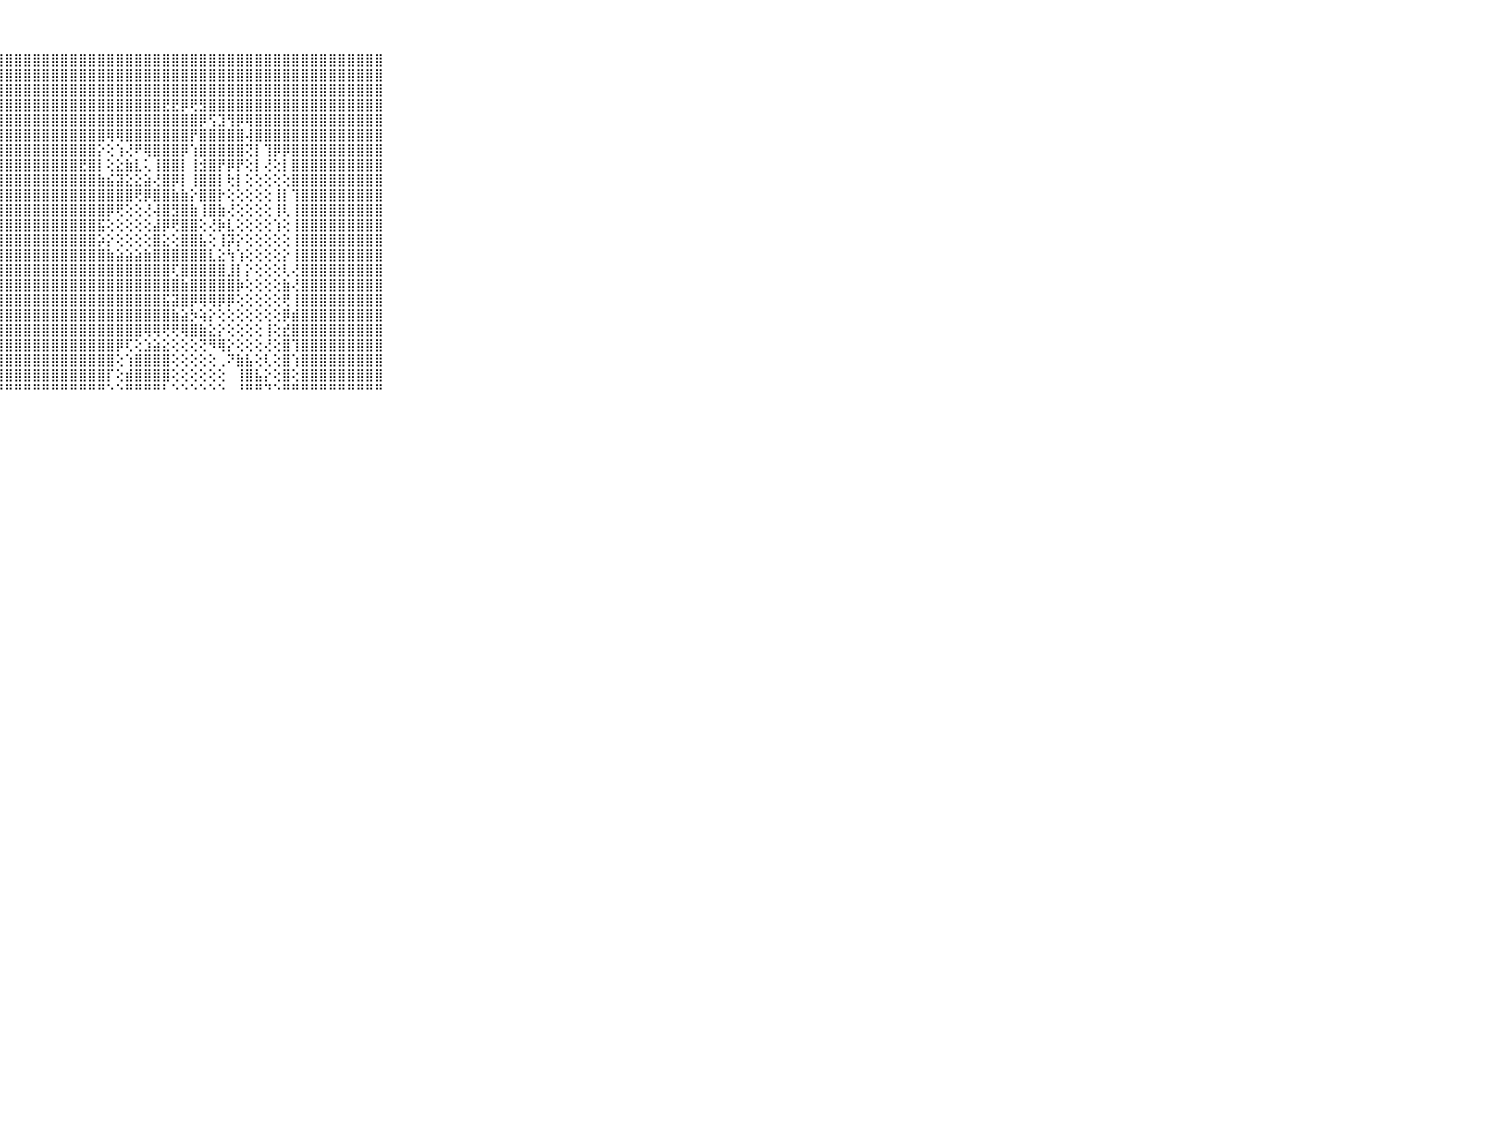

⠀⠀⠀⠀⠀⠀⠀⠀⠀⠀⠀⣿⣿⣿⣿⣿⣿⣿⣿⣿⣿⣿⣿⣿⣿⣿⣿⣿⣿⣿⣿⣿⣿⣿⣿⣿⣿⣿⣿⣿⣿⣿⣿⣿⣿⣿⣿⣿⣿⣿⣿⣿⣿⣿⣿⣿⣿⣿⣿⣿⣿⣿⣿⣿⣿⣿⣿⣿⣿⠀⠀⠀⠀⠀⠀⠀⠀⠀⠀⠀⠀
⠀⠀⠀⠀⠀⠀⠀⠀⠀⠀⠀⣿⣿⣿⣿⣿⣿⣿⣿⣿⣿⣿⣿⣿⣿⣿⣿⣿⣿⣿⣿⣿⣿⣿⣿⣿⣿⣿⣿⣿⣿⣿⣿⣿⣿⣿⣿⣿⣿⣿⣿⣿⣿⣿⣿⣿⣿⣿⣿⣿⣿⣿⣿⣿⣿⣿⣿⣿⣿⠀⠀⠀⠀⠀⠀⠀⠀⠀⠀⠀⠀
⠀⠀⠀⠀⠀⠀⠀⠀⠀⠀⠀⣿⣿⣿⣿⣿⣿⣿⣿⣿⣿⣿⣿⣿⣿⣿⣿⣿⣿⣿⣿⣿⣿⣿⣿⣿⣿⣿⣿⣿⣿⣿⣿⣿⣿⣿⣿⣿⣿⣿⣿⣿⣿⣿⣿⣿⣿⣿⣿⣿⣿⣿⣿⣿⣿⣿⣿⣿⣿⠀⠀⠀⠀⠀⠀⠀⠀⠀⠀⠀⠀
⠀⠀⠀⠀⠀⠀⠀⠀⠀⠀⠀⣿⣿⣿⣿⣿⣿⣿⣿⣿⣿⣿⣿⣿⣿⣿⣿⣿⣿⣿⣿⣿⣿⣿⣿⣿⣿⣿⣿⣿⣿⣿⣿⣿⣿⣟⣟⡿⢟⣻⣿⣿⣿⣿⣿⣿⣿⣿⣿⣿⣿⣿⣿⣿⣿⣿⣿⣿⣿⠀⠀⠀⠀⠀⠀⠀⠀⠀⠀⠀⠀
⠀⠀⠀⠀⠀⠀⠀⠀⠀⠀⠀⣿⣿⣿⣿⣿⣿⣿⣿⣿⣿⣿⣿⣿⣿⣿⣿⣿⣿⣿⣿⣿⣿⣿⣿⣿⣿⣿⣿⣿⣿⣿⣿⣿⣿⣿⣿⣿⣿⡿⢫⣹⢻⡿⢿⣿⣿⣿⣿⣿⣿⣿⣿⣿⣿⣿⣿⣿⣿⠀⠀⠀⠀⠀⠀⠀⠀⠀⠀⠀⠀
⠀⠀⠀⠀⠀⠀⠀⠀⠀⠀⠀⣿⣿⣿⣿⣿⣿⣿⣿⣿⣿⣿⣿⣿⣿⣿⣿⣿⣿⣿⣿⣿⣿⣿⣿⣿⣿⣿⣿⢿⢿⣿⣿⣿⣿⣿⣿⣿⡟⣿⣿⣿⣿⣿⢼⣿⣿⣿⣿⣿⣿⣿⣿⣿⣿⣿⣿⣿⣿⠀⠀⠀⠀⠀⠀⠀⠀⠀⠀⠀⠀
⠀⠀⠀⠀⠀⠀⠀⠀⠀⠀⠀⣿⣿⣿⣿⣿⣿⣿⣿⣿⣿⣿⣿⣿⣿⣿⣿⣿⣿⣿⣿⣿⣿⣿⣿⣿⣿⣿⡕⢕⢱⢜⠟⢿⣿⣿⣿⡿⢱⣿⣿⣿⣿⣿⢝⡇⢹⡿⡿⣿⣿⣿⣿⣿⣿⣿⣿⣿⣿⠀⠀⠀⠀⠀⠀⠀⠀⠀⠀⠀⠀
⠀⠀⠀⠀⠀⠀⠀⠀⠀⠀⠀⣿⣿⣿⣿⣿⣿⣿⣿⣿⣿⣿⣿⣿⣿⣿⣿⣿⣿⣿⣿⣿⣿⣿⣿⣿⣟⣿⡇⢕⣕⣷⣇⢅⢸⣿⣿⡇⢸⣺⣿⡟⡿⡟⢕⡇⢜⢕⡇⣿⣿⣿⣿⣿⣿⣿⣿⣿⣿⠀⠀⠀⠀⠀⠀⠀⠀⠀⠀⠀⠀
⠀⠀⠀⠀⠀⠀⠀⠀⠀⠀⠀⣿⣿⣿⣿⣿⣿⣿⣿⣿⣿⣿⣿⣿⣿⣿⣿⣿⣿⣿⣿⣿⣿⣿⣿⣿⣿⣿⣷⣮⣽⣕⣕⣵⢜⣿⡿⡇⢸⣿⣿⡇⢗⡇⢕⢕⢕⢕⢕⣿⣿⣿⣿⣿⣿⣿⣿⣿⣿⠀⠀⠀⠀⠀⠀⠀⠀⠀⠀⠀⠀
⠀⠀⠀⠀⠀⠀⠀⠀⠀⠀⠀⣿⣿⣿⣿⣿⣿⣿⣿⣿⣿⣿⣿⣿⣿⣿⣿⣿⣿⣿⣿⣿⣿⣿⣿⣿⣿⣿⣿⣿⣿⣿⢟⡿⣿⣿⣷⣷⡕⣿⣿⡗⢕⢕⢕⢕⢕⢸⡇⢹⣿⣿⣿⣿⣿⣿⣿⣿⣿⠀⠀⠀⠀⠀⠀⠀⠀⠀⠀⠀⠀
⠀⠀⠀⠀⠀⠀⠀⠀⠀⠀⠀⣿⣿⣿⣿⣿⣿⣿⣿⣿⣿⣿⣿⣿⣿⣿⣿⣿⣿⣿⣿⣿⣿⣿⣿⣿⣿⣿⣿⡿⢟⢕⢕⢜⢼⣿⣻⣿⣷⢸⣿⣷⢜⢕⢕⢕⢕⢸⢇⢸⣿⣿⣿⣿⣿⣿⣿⣿⣿⠀⠀⠀⠀⠀⠀⠀⠀⠀⠀⠀⠀
⠀⠀⠀⠀⠀⠀⠀⠀⠀⠀⠀⣿⣿⣿⣿⣿⣿⣿⣿⣿⣿⣿⣿⣿⣿⣿⣿⣿⣿⣿⣿⣿⣿⣿⣿⣿⣿⣿⣯⢕⢕⢕⢕⢕⣼⡿⢟⣿⣿⢕⢜⡷⣇⢕⢕⢕⢕⢱⢕⢸⣿⣿⣿⣿⣿⣿⣿⣿⣿⠀⠀⠀⠀⠀⠀⠀⠀⠀⠀⠀⠀
⠀⠀⠀⠀⠀⠀⠀⠀⠀⠀⠀⣿⣿⣿⣿⣿⣿⣿⣿⣿⣿⣿⣿⣿⣿⣿⣿⣿⣿⣿⣿⣿⣿⣿⣿⣿⣿⣿⡵⡕⢕⢕⢕⢕⣿⣕⢕⣿⣿⣧⢕⢸⡽⡕⢕⢕⢕⢕⢕⢸⣿⣿⣿⣿⣿⣿⣿⣿⣿⠀⠀⠀⠀⠀⠀⠀⠀⠀⠀⠀⠀
⠀⠀⠀⠀⠀⠀⠀⠀⠀⠀⠀⣿⣿⣿⣿⣿⣿⣿⣿⣿⣿⣿⣿⣿⣿⣿⣿⣿⣿⣿⣿⣿⣿⣿⣿⣿⣿⣿⣿⣷⣵⣵⣵⣷⣿⣿⣿⣿⣿⣿⣇⣕⢳⢱⢕⢕⢕⢕⡕⢸⣿⣿⣿⣿⣿⣿⣿⣿⣿⠀⠀⠀⠀⠀⠀⠀⠀⠀⠀⠀⠀
⠀⠀⠀⠀⠀⠀⠀⠀⠀⠀⠀⣿⣿⣿⣿⣿⣿⣿⣿⣿⣿⣿⣿⣿⣿⣿⣿⣿⣿⣿⣿⣿⣿⣿⣿⣿⣿⣿⣿⣿⣿⣿⣿⣿⣿⣿⢏⣿⣿⣿⣿⣿⣸⡇⡕⢕⢕⢕⢇⢜⣿⣿⣿⣿⣿⣿⣿⣿⣿⠀⠀⠀⠀⠀⠀⠀⠀⠀⠀⠀⠀
⠀⠀⠀⠀⠀⠀⠀⠀⠀⠀⠀⣿⣿⣿⣿⣿⣿⣿⣿⣿⣿⣿⣿⣿⣿⣿⣿⣿⣿⣿⣿⣿⣿⣿⣿⣿⣿⣿⣿⣿⣿⣿⣿⣿⣿⣿⣿⣷⣿⣿⣿⣿⣿⡷⢕⢕⢕⢕⣷⢜⣿⣿⣿⣿⣿⣿⣿⣿⣿⠀⠀⠀⠀⠀⠀⠀⠀⠀⠀⠀⠀
⠀⠀⠀⠀⠀⠀⠀⠀⠀⠀⠀⣿⣿⣿⣿⣿⣿⣿⣿⣿⣿⣿⣿⣿⣿⣿⣿⣿⣿⣿⣿⣿⣿⣿⣿⣿⣿⣿⣿⣿⣿⣿⣿⣿⣿⣯⣽⣿⡿⢿⢿⡿⡿⢕⢕⢕⢕⢕⢟⢸⣿⣿⣿⣿⣿⣿⣿⣿⣿⠀⠀⠀⠀⠀⠀⠀⠀⠀⠀⠀⠀
⠀⠀⠀⠀⠀⠀⠀⠀⠀⠀⠀⣿⣿⣿⣿⣿⣿⣿⣿⣿⣿⣿⣿⣿⣿⣿⣿⣿⣿⣿⣿⣿⣿⣿⣿⣿⣿⣿⣿⣿⣿⣿⣿⣿⣿⣿⣷⣵⡳⢵⡕⢕⢕⢕⢕⢕⢕⢕⡿⣾⣿⣿⣿⣿⣿⣿⣿⣿⣿⠀⠀⠀⠀⠀⠀⠀⠀⠀⠀⠀⠀
⠀⠀⠀⠀⠀⠀⠀⠀⠀⠀⠀⣿⣿⣿⣿⣿⣿⣿⣿⣿⣿⣿⣿⣿⣿⣿⣿⣿⣿⣿⣿⣿⣿⣿⣿⣿⣿⣿⣿⣿⣿⣿⣿⢿⢿⢟⢟⢿⣿⣷⣕⡕⢕⢕⢕⢕⢸⢕⣞⣿⣿⣿⣿⣿⣿⣿⣿⣿⣿⠀⠀⠀⠀⠀⠀⠀⠀⠀⠀⠀⠀
⠀⠀⠀⠀⠀⠀⠀⠀⠀⠀⠀⣿⣿⣿⣿⣿⣿⣿⣿⣿⣿⣿⣿⣿⣿⣿⣿⣿⣿⣿⣿⣿⣿⣿⣿⣿⣿⣿⣿⣿⡿⢏⢕⣱⣵⣕⢕⢕⢕⢝⠻⢿⡕⢕⢕⢕⢜⢕⣿⢹⣿⣿⣿⣿⣿⣿⣿⣿⣿⠀⠀⠀⠀⠀⠀⠀⠀⠀⠀⠀⠀
⠀⠀⠀⠀⠀⠀⠀⠀⠀⠀⠀⣿⣿⣿⣿⣿⣿⣿⣿⣿⣿⣿⣿⣿⣿⣿⣿⣿⣿⣿⣿⣿⣿⣿⣿⣿⣿⣿⣿⣿⢕⢱⣿⣿⣿⣿⢕⢕⢕⢕⢕⢀⠝⣷⣧⢕⢇⢕⣿⢱⣿⣿⣿⣿⣿⣿⣿⣿⣿⠀⠀⠀⠀⠀⠀⠀⠀⠀⠀⠀⠀
⠀⠀⠀⠀⠀⠀⠀⠀⠀⠀⠀⣿⣿⣿⣿⣿⣿⣿⣿⣿⣿⣿⣿⣿⣿⣿⣿⣿⣿⣿⣿⣿⣿⣿⣿⣿⣿⣿⣿⡏⢕⣾⣿⣿⣿⣿⢕⢕⢕⢕⢕⢕⠀⢸⣿⣧⡕⢕⣿⢕⣿⣿⣿⣿⣿⣿⣿⣿⣿⠀⠀⠀⠀⠀⠀⠀⠀⠀⠀⠀⠀
⠀⠀⠀⠀⠀⠀⠀⠀⠀⠀⠀⠛⠛⠛⠛⠛⠛⠛⠛⠛⠛⠛⠛⠛⠛⠛⠛⠛⠛⠛⠛⠛⠛⠛⠛⠛⠛⠛⠛⠑⠑⠛⠛⠛⠛⠃⠑⠑⠑⠑⠑⠑⠀⠘⠛⠛⠙⠑⠛⠛⠛⠛⠛⠛⠛⠛⠛⠛⠛⠀⠀⠀⠀⠀⠀⠀⠀⠀⠀⠀⠀